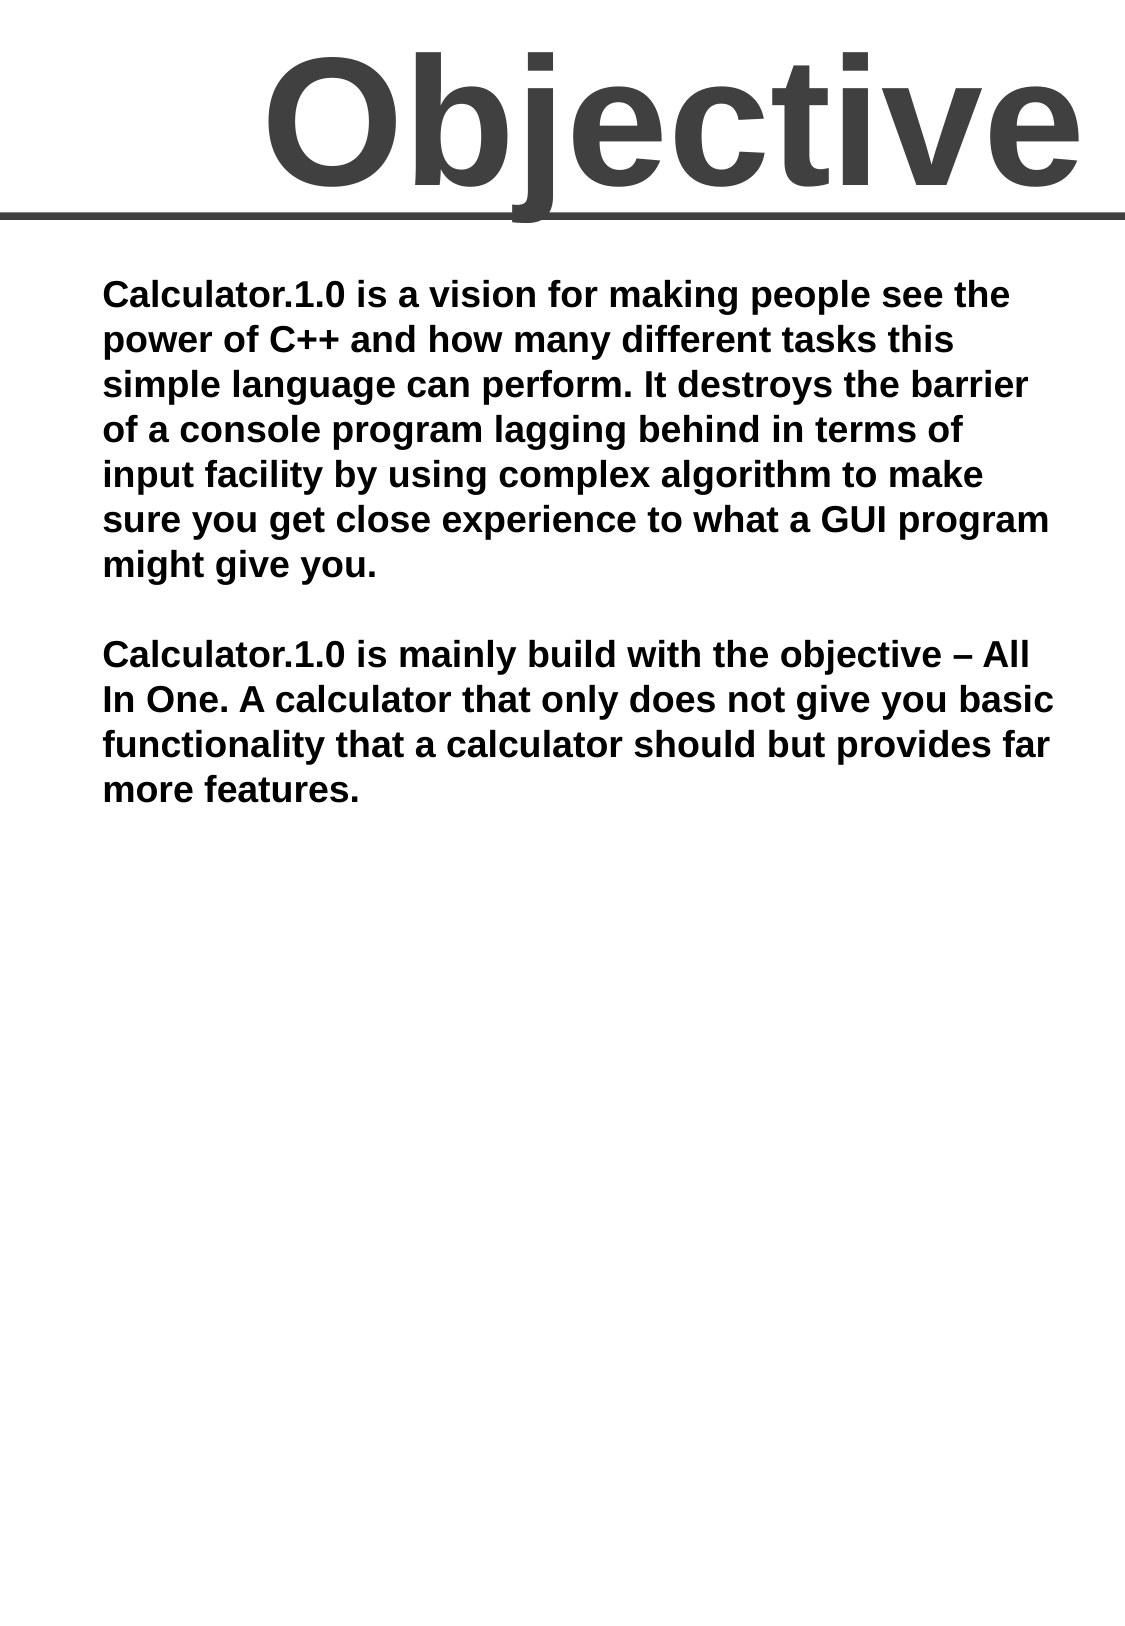

Objective

Calculator.1.0 is a vision for making people see the power of C++ and how many different tasks this simple language can perform. It destroys the barrier of a console program lagging behind in terms of input facility by using complex algorithm to make sure you get close experience to what a GUI program might give you.

Calculator.1.0 is mainly build with the objective – All In One. A calculator that only does not give you basic functionality that a calculator should but provides far more features.